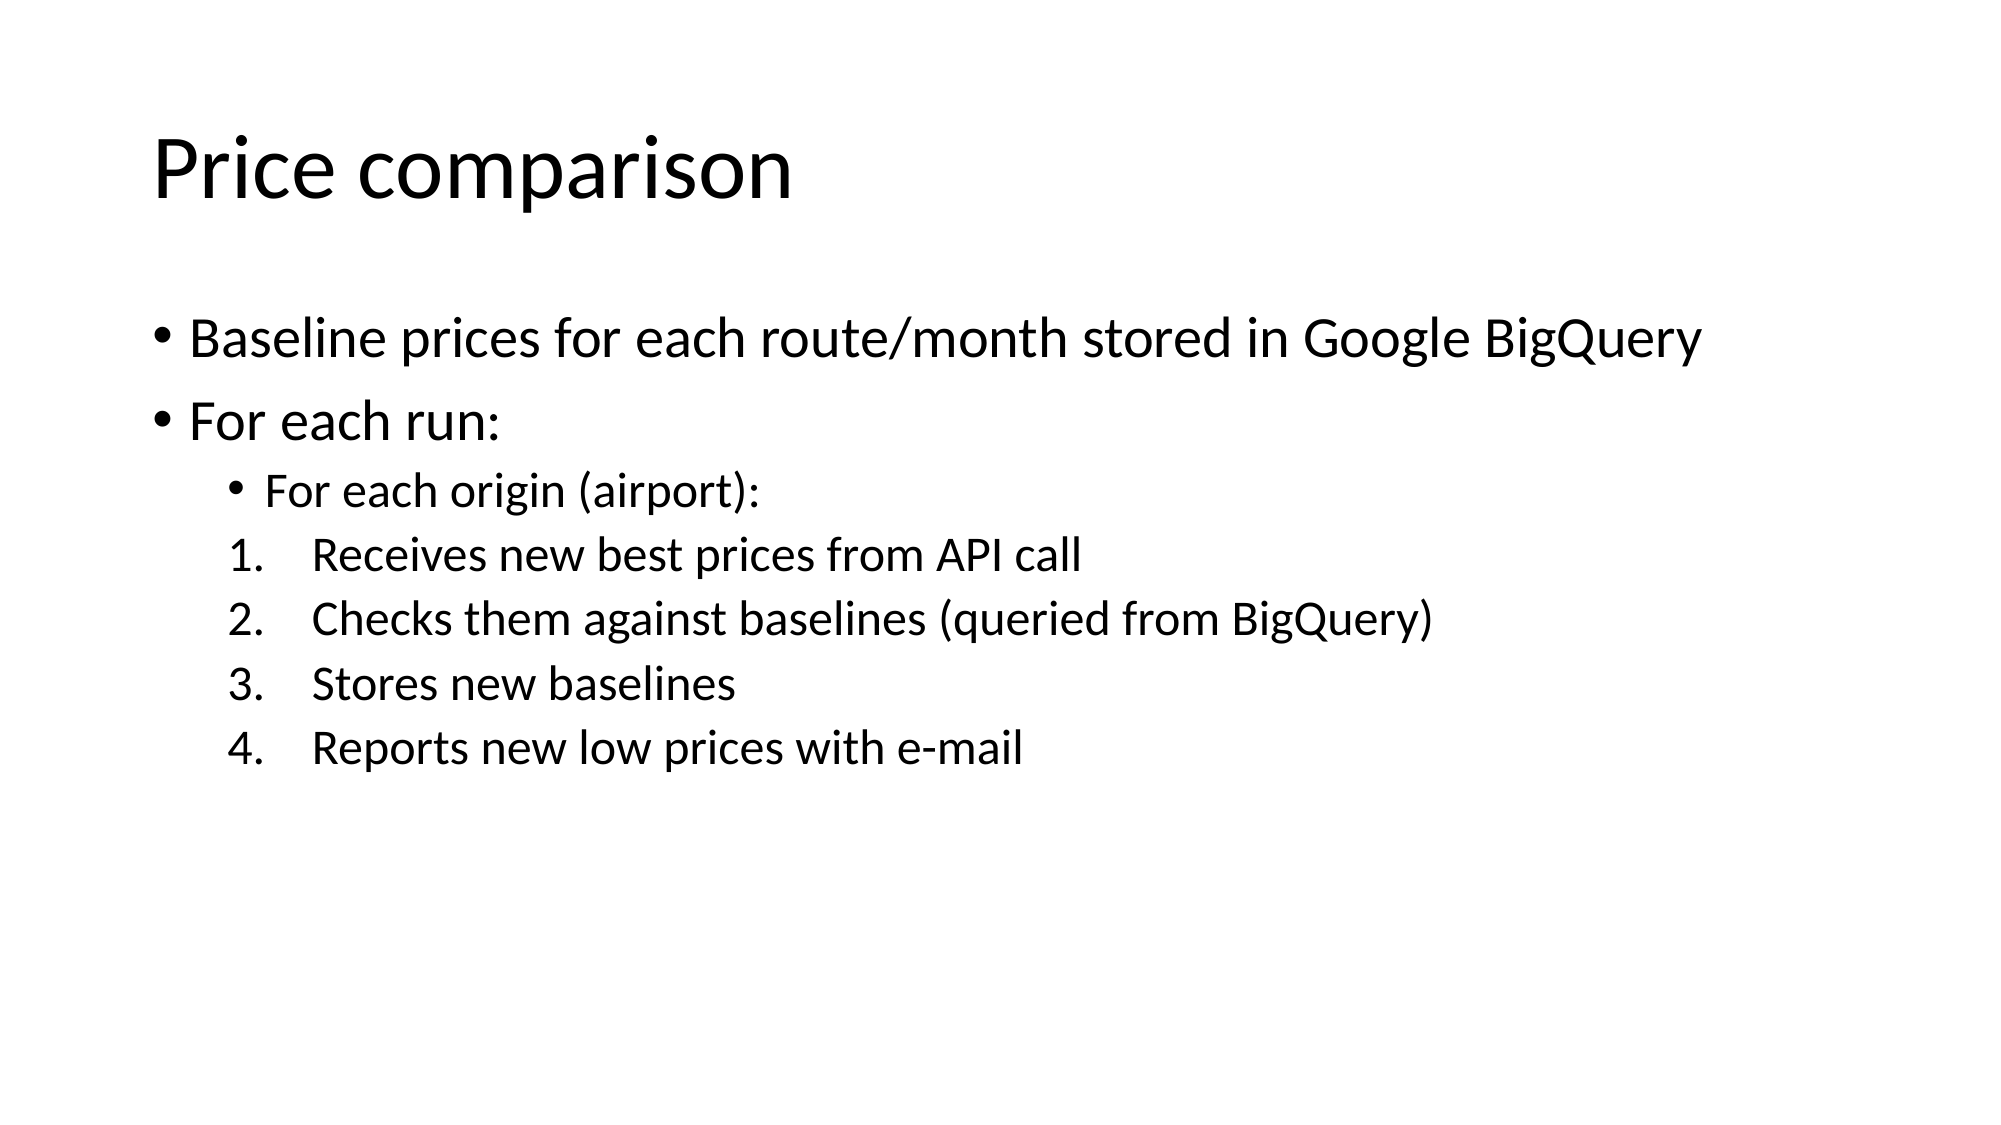

# Price comparison
Baseline prices for each route/month stored in Google BigQuery
For each run:
For each origin (airport):
Receives new best prices from API call
Checks them against baselines (queried from BigQuery)
Stores new baselines
Reports new low prices with e-mail